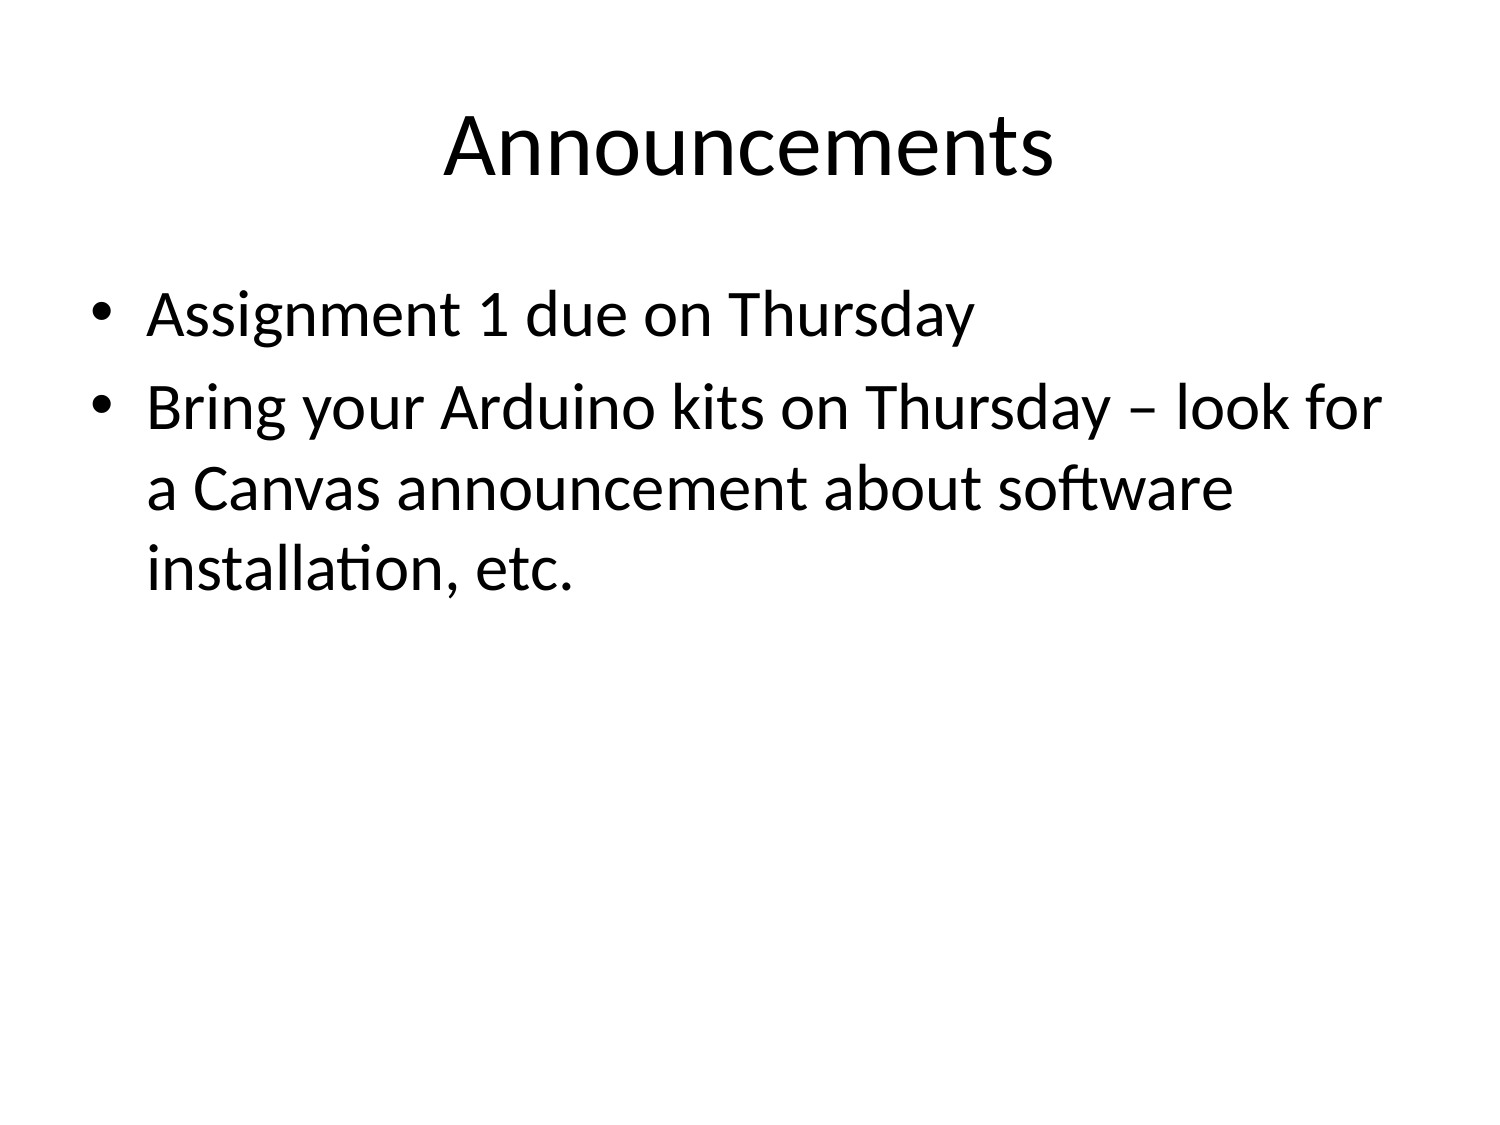

# Announcements
Assignment 1 due on Thursday
Bring your Arduino kits on Thursday – look for a Canvas announcement about software installation, etc.